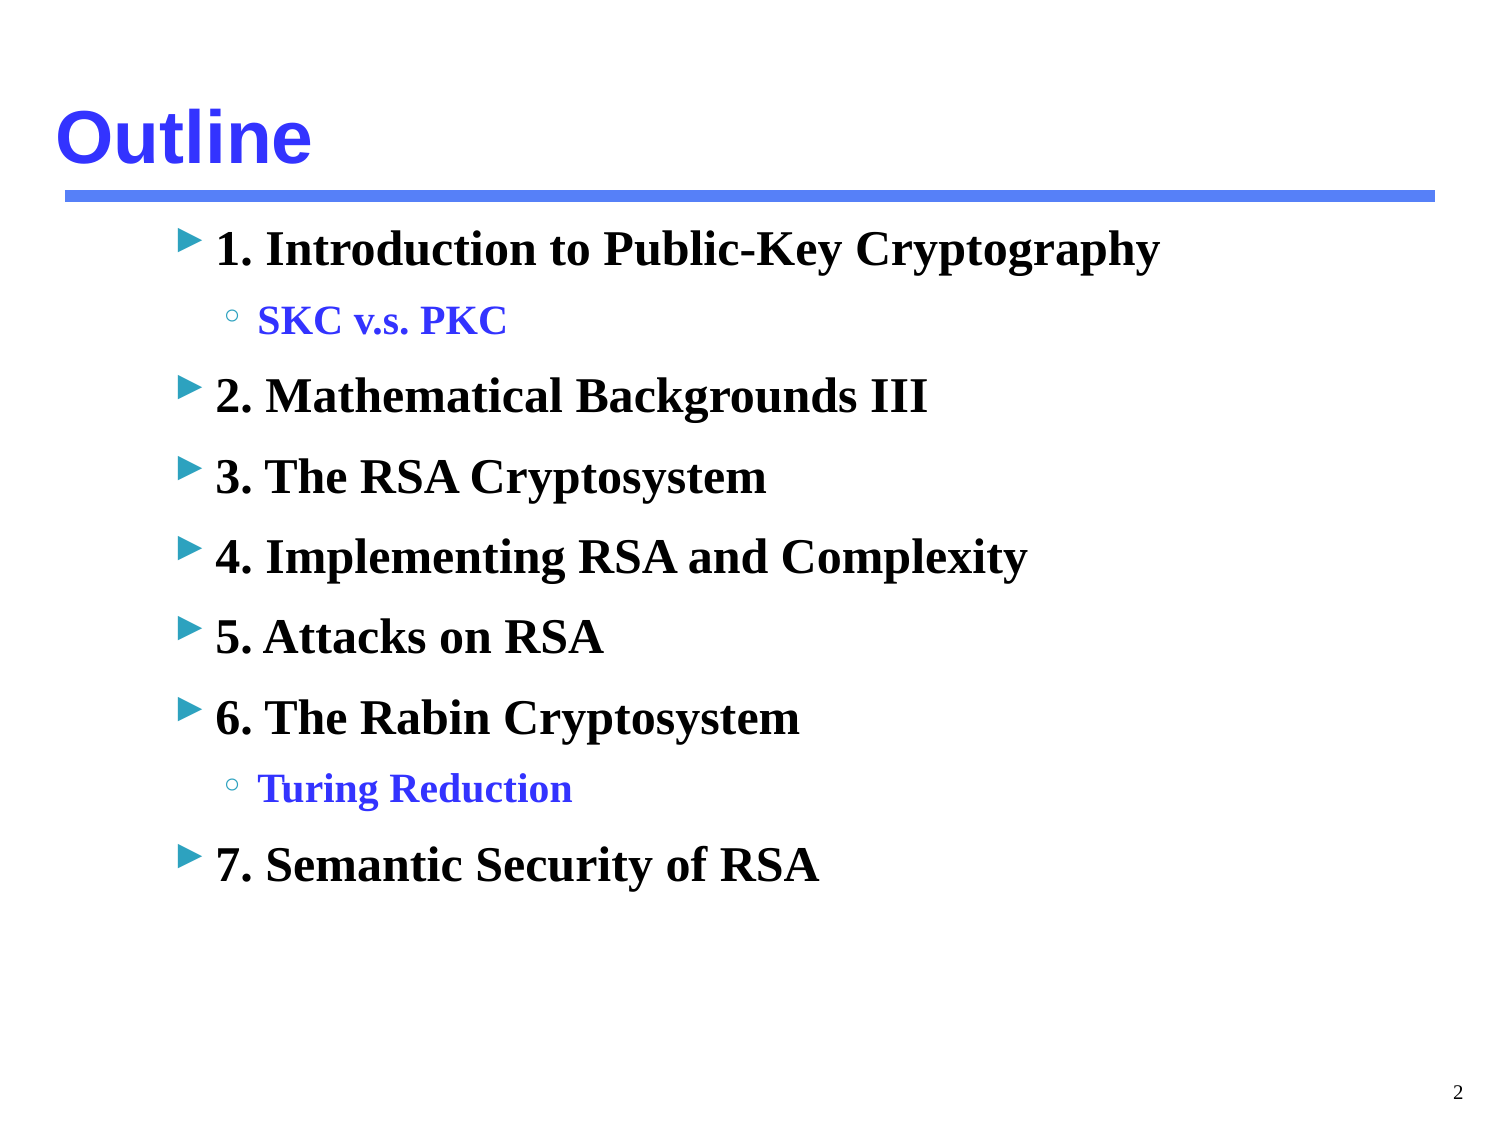

Outline
1. Introduction to Public-Key Cryptography
SKC v.s. PKC
2. Mathematical Backgrounds III
3. The RSA Cryptosystem
4. Implementing RSA and Complexity
5. Attacks on RSA
6. The Rabin Cryptosystem
Turing Reduction
7. Semantic Security of RSA
2